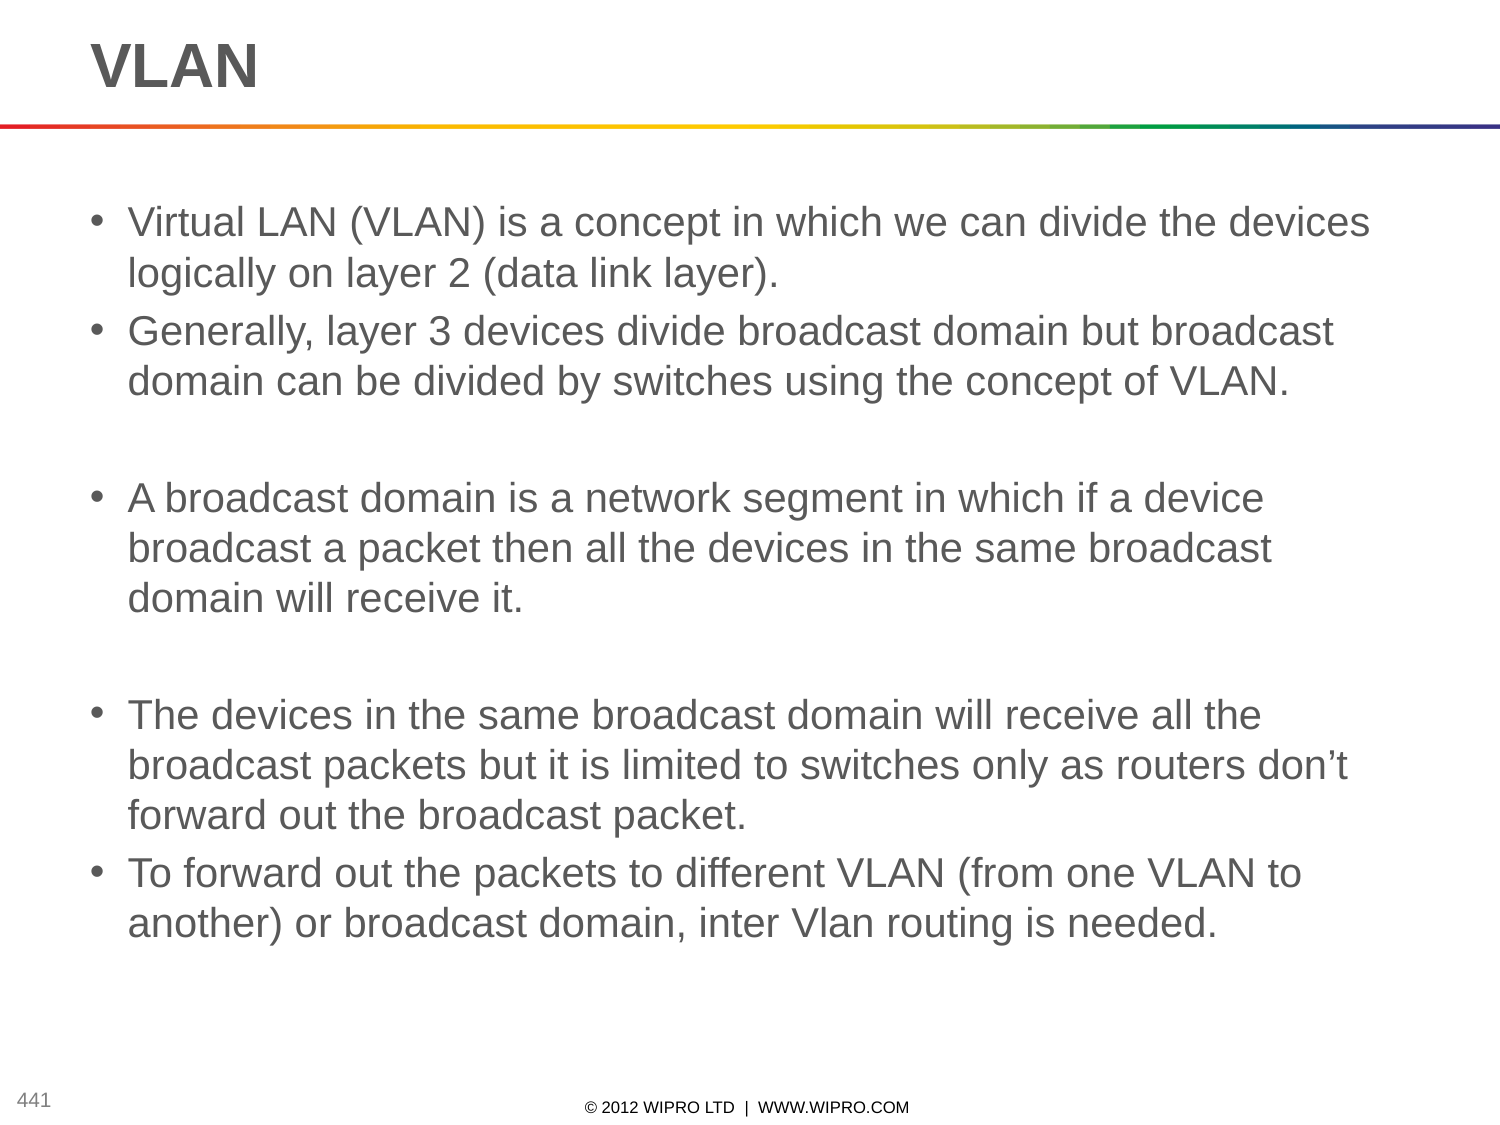

# VLAN
Virtual LAN (VLAN) is a concept in which we can divide the devices logically on layer 2 (data link layer).
Generally, layer 3 devices divide broadcast domain but broadcast domain can be divided by switches using the concept of VLAN.

A broadcast domain is a network segment in which if a device broadcast a packet then all the devices in the same broadcast domain will receive it.

The devices in the same broadcast domain will receive all the broadcast packets but it is limited to switches only as routers don’t forward out the broadcast packet.
To forward out the packets to different VLAN (from one VLAN to another) or broadcast domain, inter Vlan routing is needed.